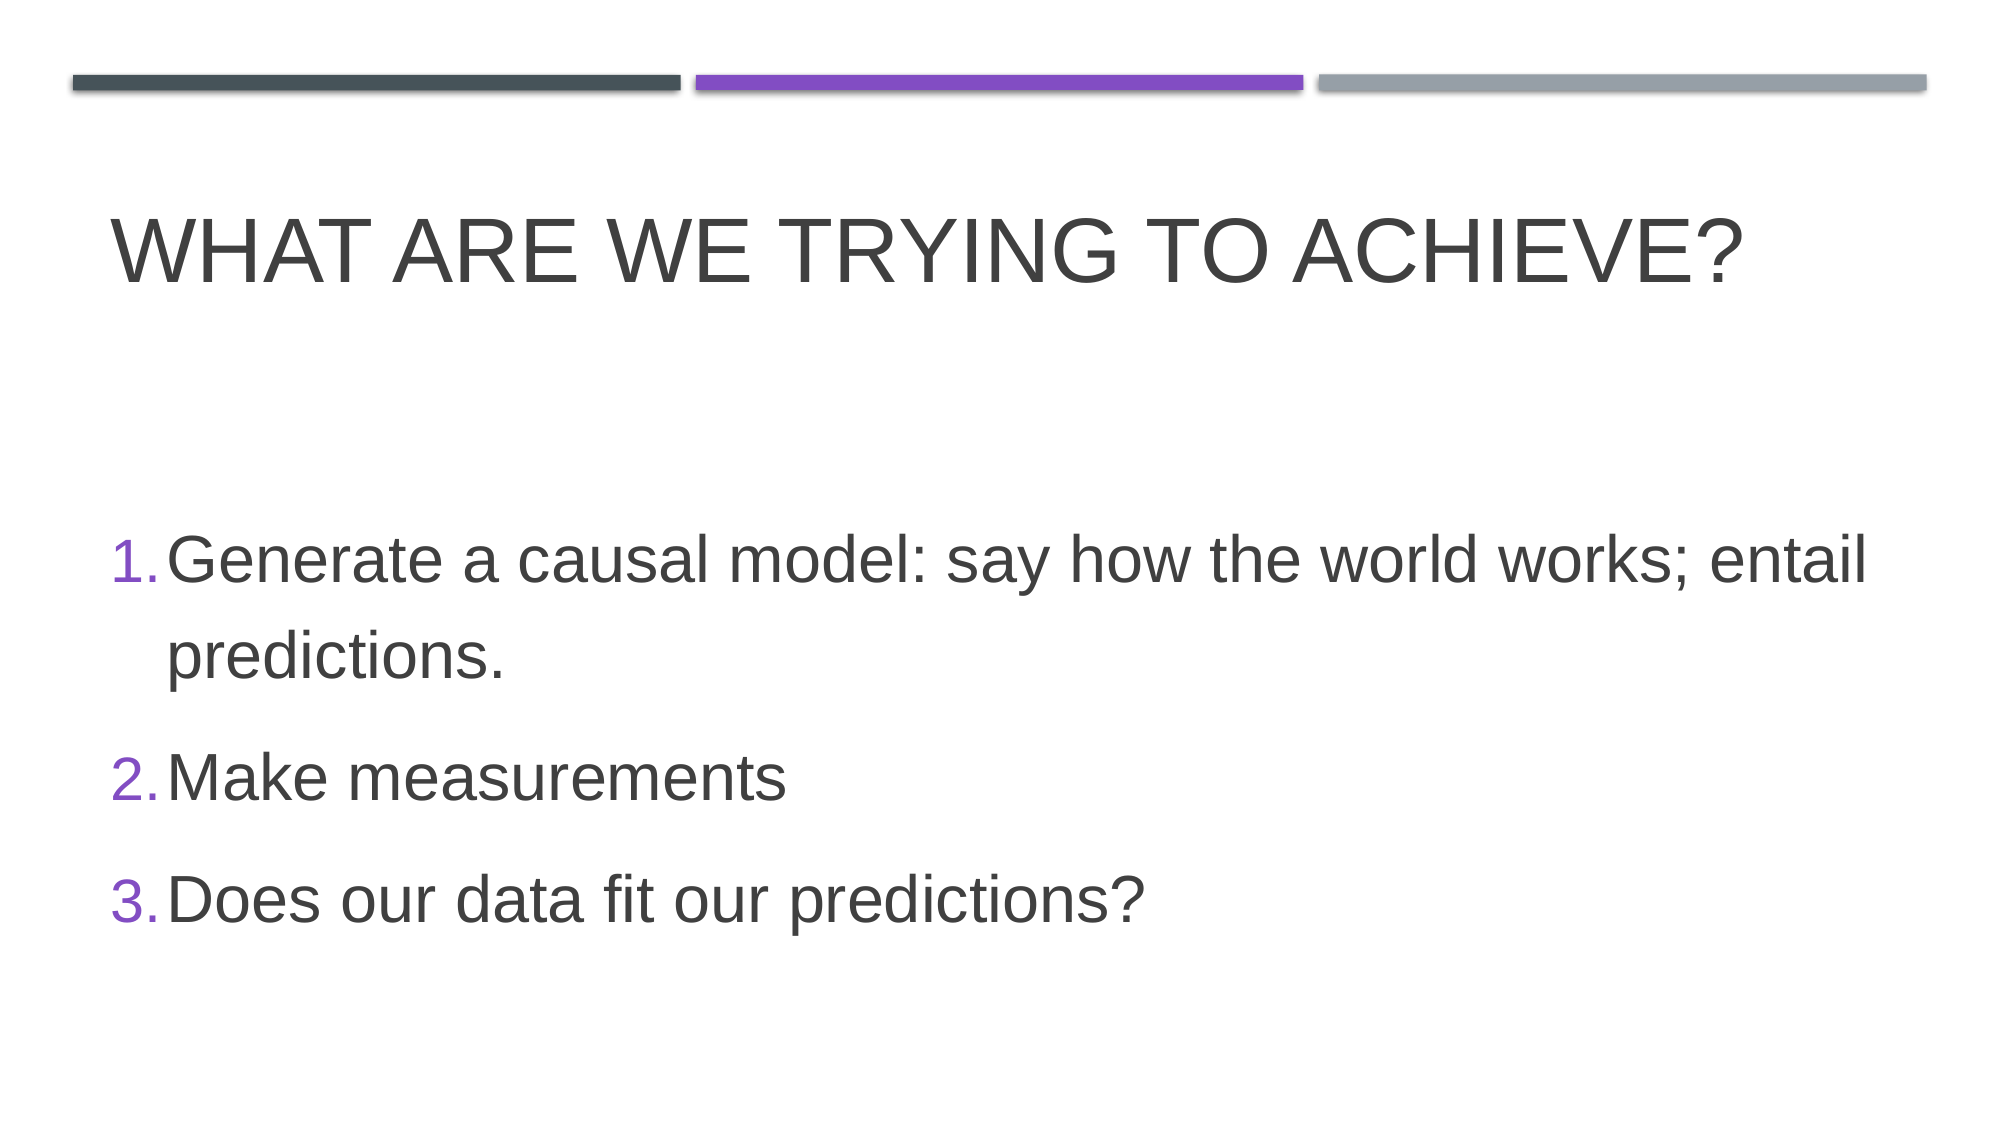

# What are we trying to achieve?
Generate a causal model: say how the world works; entail predictions.
Make measurements
Does our data fit our predictions?